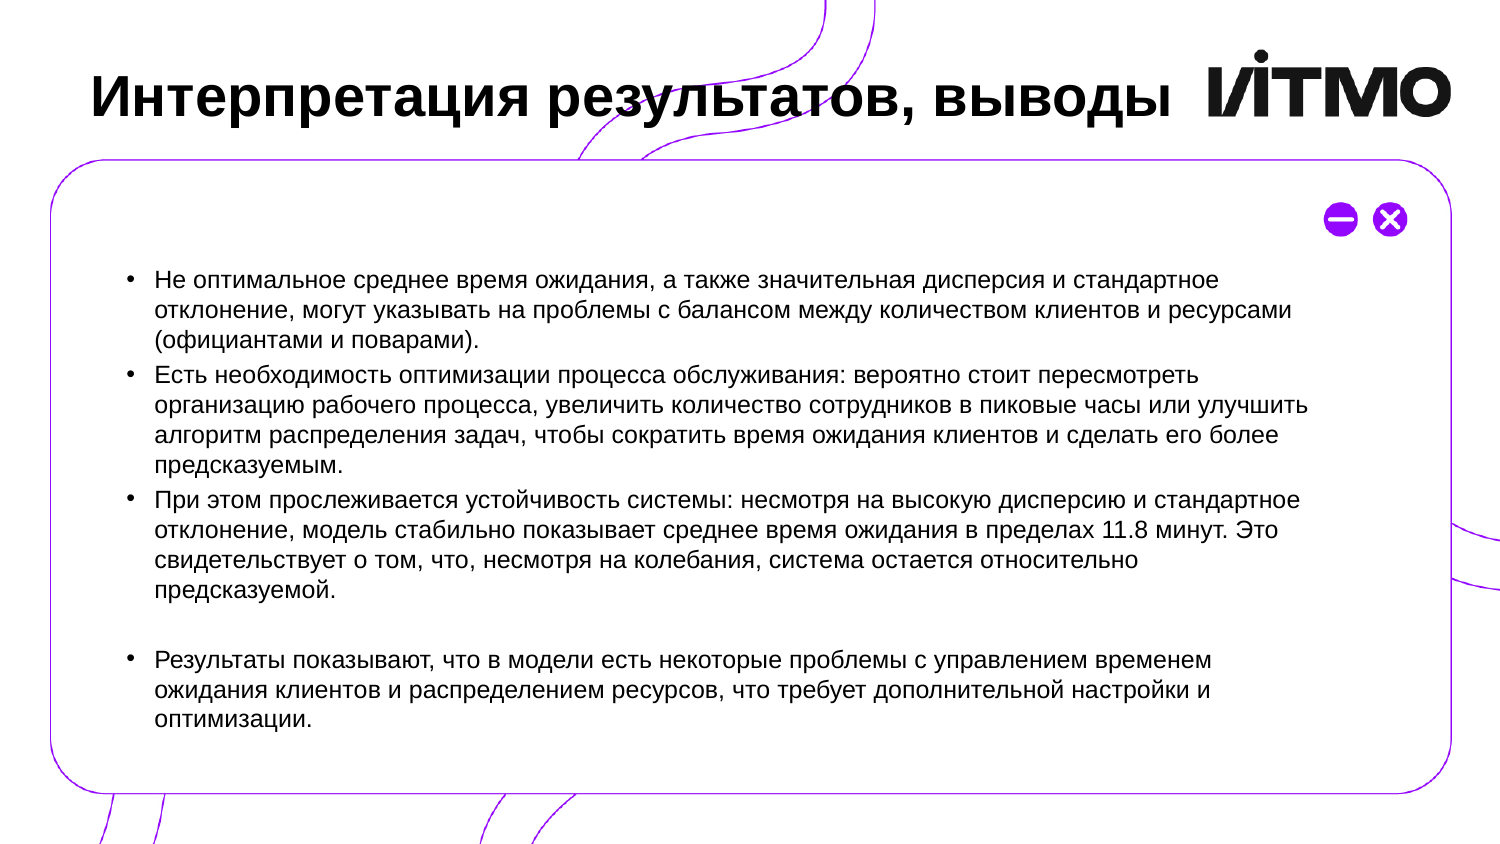

# Интерпретация результатов, выводы
Не оптимальное среднее время ожидания, а также значительная дисперсия и стандартное отклонение, могут указывать на проблемы с балансом между количеством клиентов и ресурсами (официантами и поварами).
Есть необходимость оптимизации процесса обслуживания: вероятно стоит пересмотреть организацию рабочего процесса, увеличить количество сотрудников в пиковые часы или улучшить алгоритм распределения задач, чтобы сократить время ожидания клиентов и сделать его более предсказуемым.
При этом прослеживается устойчивость системы: несмотря на высокую дисперсию и стандартное отклонение, модель стабильно показывает среднее время ожидания в пределах 11.8 минут. Это свидетельствует о том, что, несмотря на колебания, система остается относительно предсказуемой.

Результаты показывают, что в модели есть некоторые проблемы с управлением временем ожидания клиентов и распределением ресурсов, что требует дополнительной настройки и оптимизации.